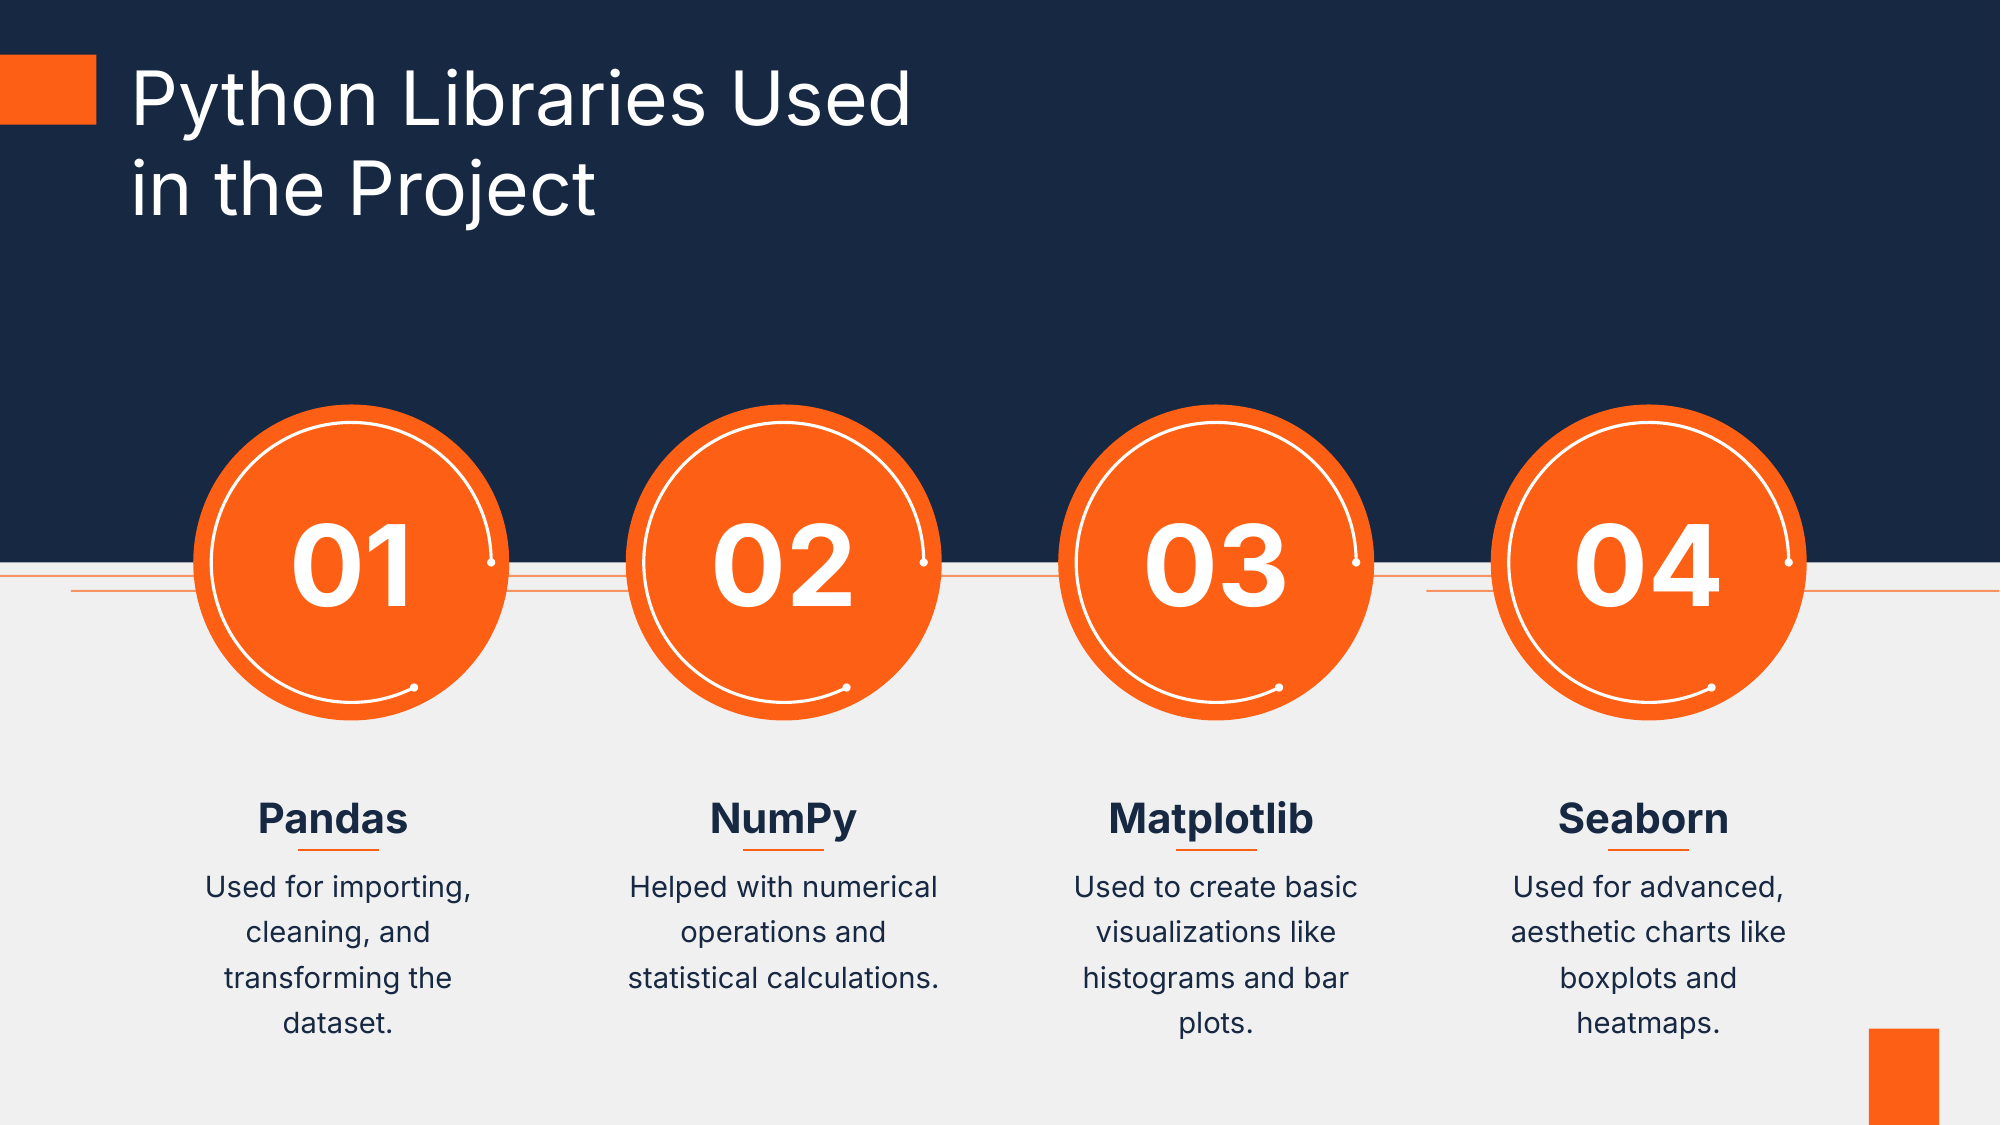

Python Libraries Used in the Project

01

02

03

04
Pandas
NumPy
Matplotlib
Seaborn
Used for importing, cleaning, and transforming the dataset.

Helped with numerical operations and statistical calculations.

Used to create basic visualizations like histograms and bar plots.
Used for advanced, aesthetic charts like boxplots and heatmaps.